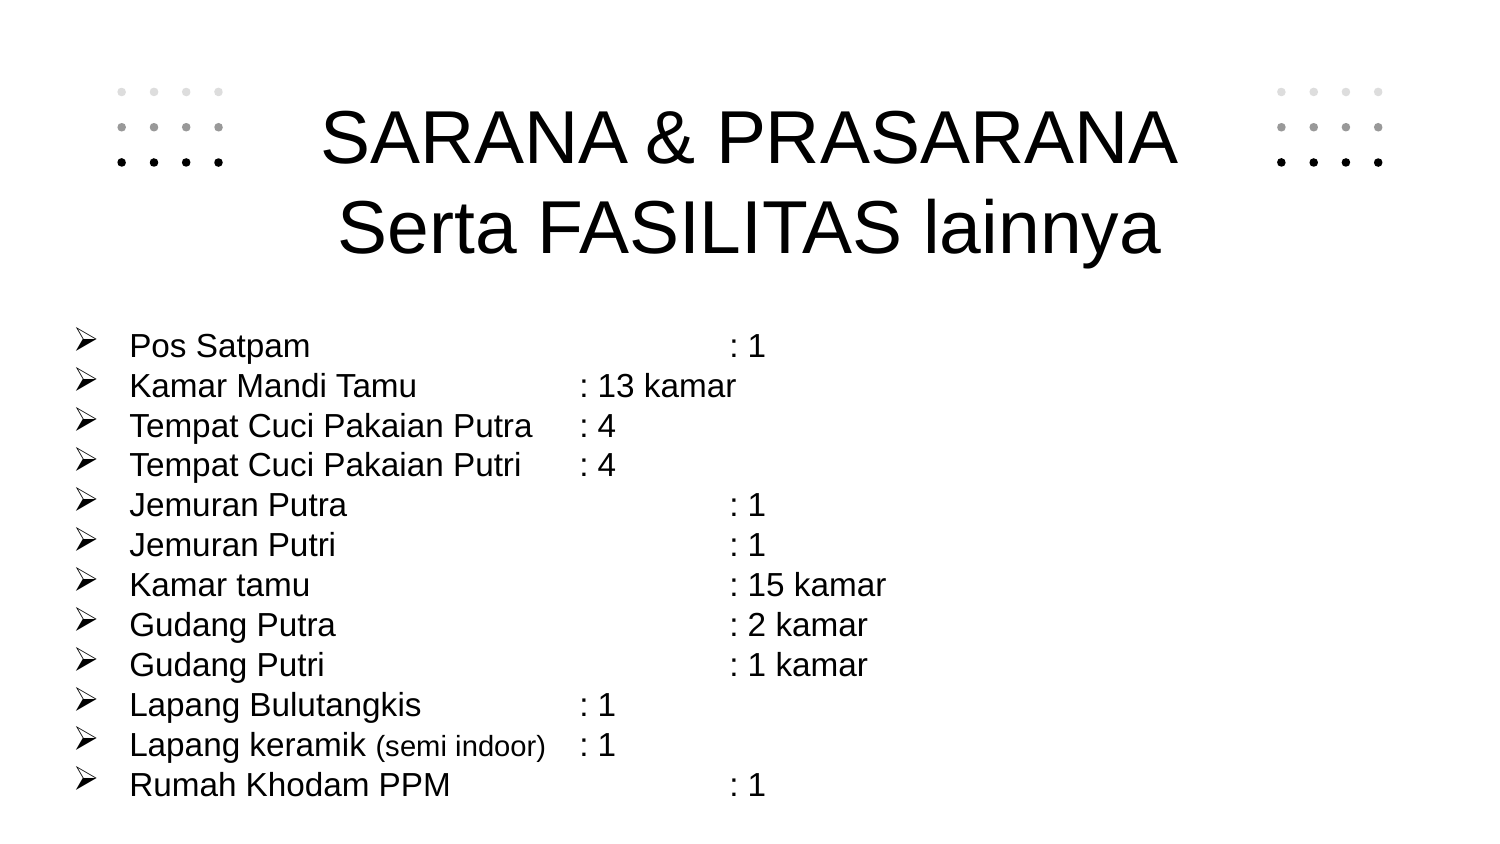

SARANA & PRASARANA
Serta FASILITAS lainnya
Pos Satpam 			: 1
Kamar Mandi Tamu		: 13 kamar
Tempat Cuci Pakaian Putra	: 4
Tempat Cuci Pakaian Putri	: 4
Jemuran Putra			: 1
Jemuran Putri			: 1
Kamar tamu			: 15 kamar
Gudang Putra			: 2 kamar
Gudang Putri			: 1 kamar
Lapang Bulutangkis		: 1
Lapang keramik (semi indoor)	: 1
Rumah Khodam PPM		: 1